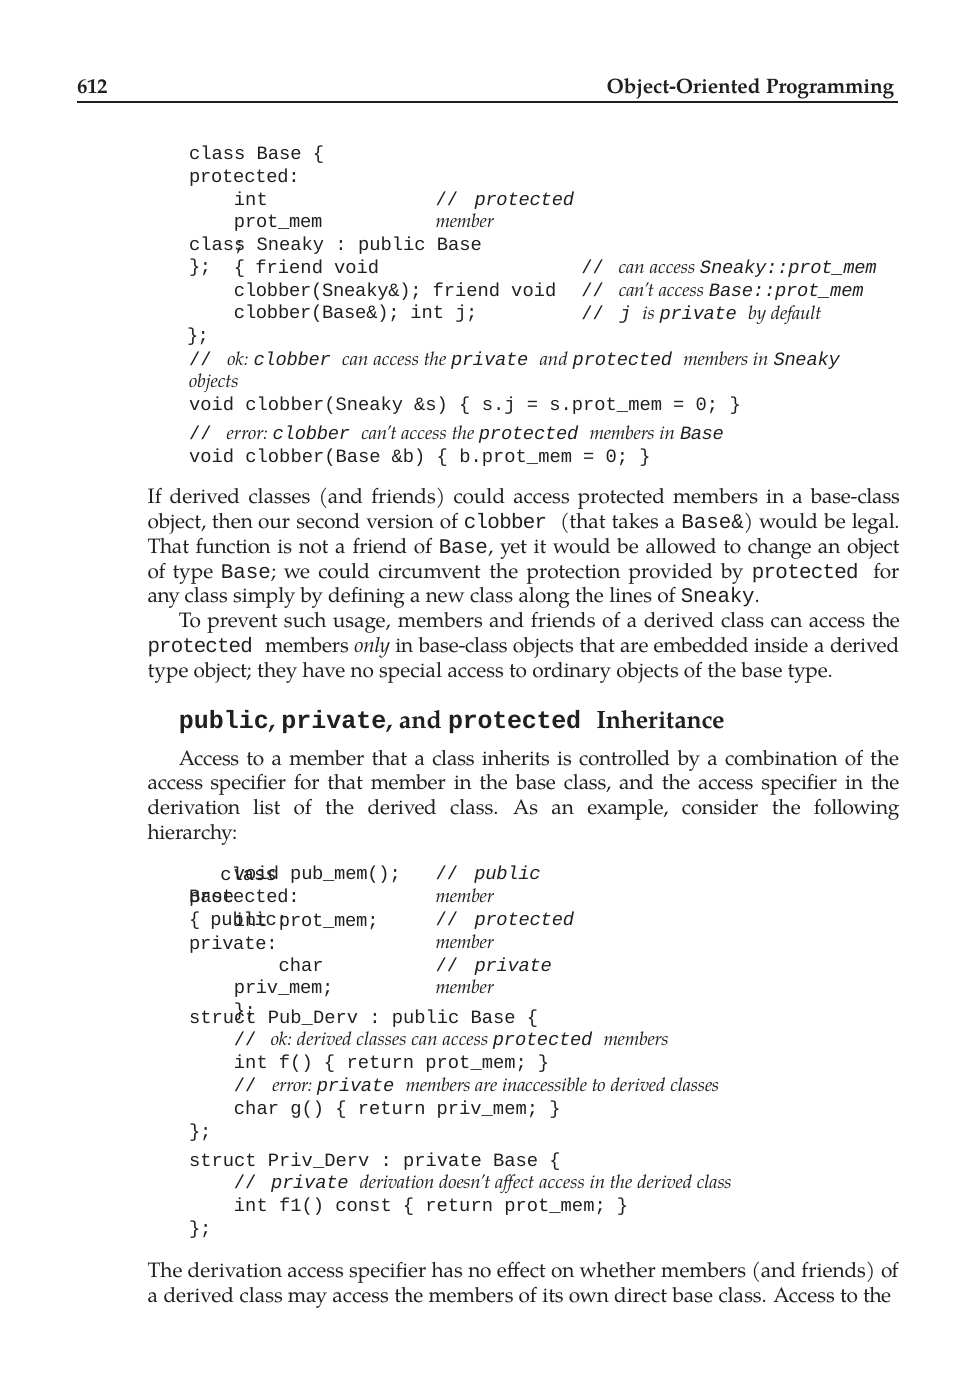

612
Object-Oriented Programming

class Base { protected:
int prot_mem;
};
// protected member
class Sneaky : public Base { friend void clobber(Sneaky&); friend void clobber(Base&); int j;
};
// can access Sneaky::prot_mem
// can’t access Base::prot_mem
// j is private by default
// ok: clobber can access the private and protected members in Sneaky objects
void clobber(Sneaky &s) { s.j = s.prot_mem = 0; }
// error: clobber can’t access the protected members in Base
void clobber(Base &b) { b.prot_mem = 0; }

If derived classes (and friends) could access protected members in a base-class object, then our second version of clobber (that takes a Base&) would be legal. That function is not a friend of Base, yet it would be allowed to change an object of type Base; we could circumvent the protection provided by protected for any class simply by defining a new class along the lines of Sneaky.
To prevent such usage, members and friends of a derived class can access the protected members only in base-class objects that are embedded inside a derived type object; they have no special access to ordinary objects of the base type.
public, private, and protected Inheritance
Access to a member that a class inherits is controlled by a combination of the access specifier for that member in the base class, and the access specifier in the derivation list of the derived class. As an example, consider the following hierarchy:
class Base { public:
// public member
void pub_mem(); protected:
int prot_mem; private:
char priv_mem;
};
// protected member
// private member
struct Pub_Derv : public Base {
// ok: derived classes can access protected members
int f() { return prot_mem; }
// error: private members are inaccessible to derived classes
char g() { return priv_mem; }
};
struct Priv_Derv : private Base {
// private derivation doesn’t affect access in the derived class
int f1() const { return prot_mem; }
};

The derivation access specifier has no effect on whether members (and friends) of a derived class may access the members of its own direct base class. Access to the